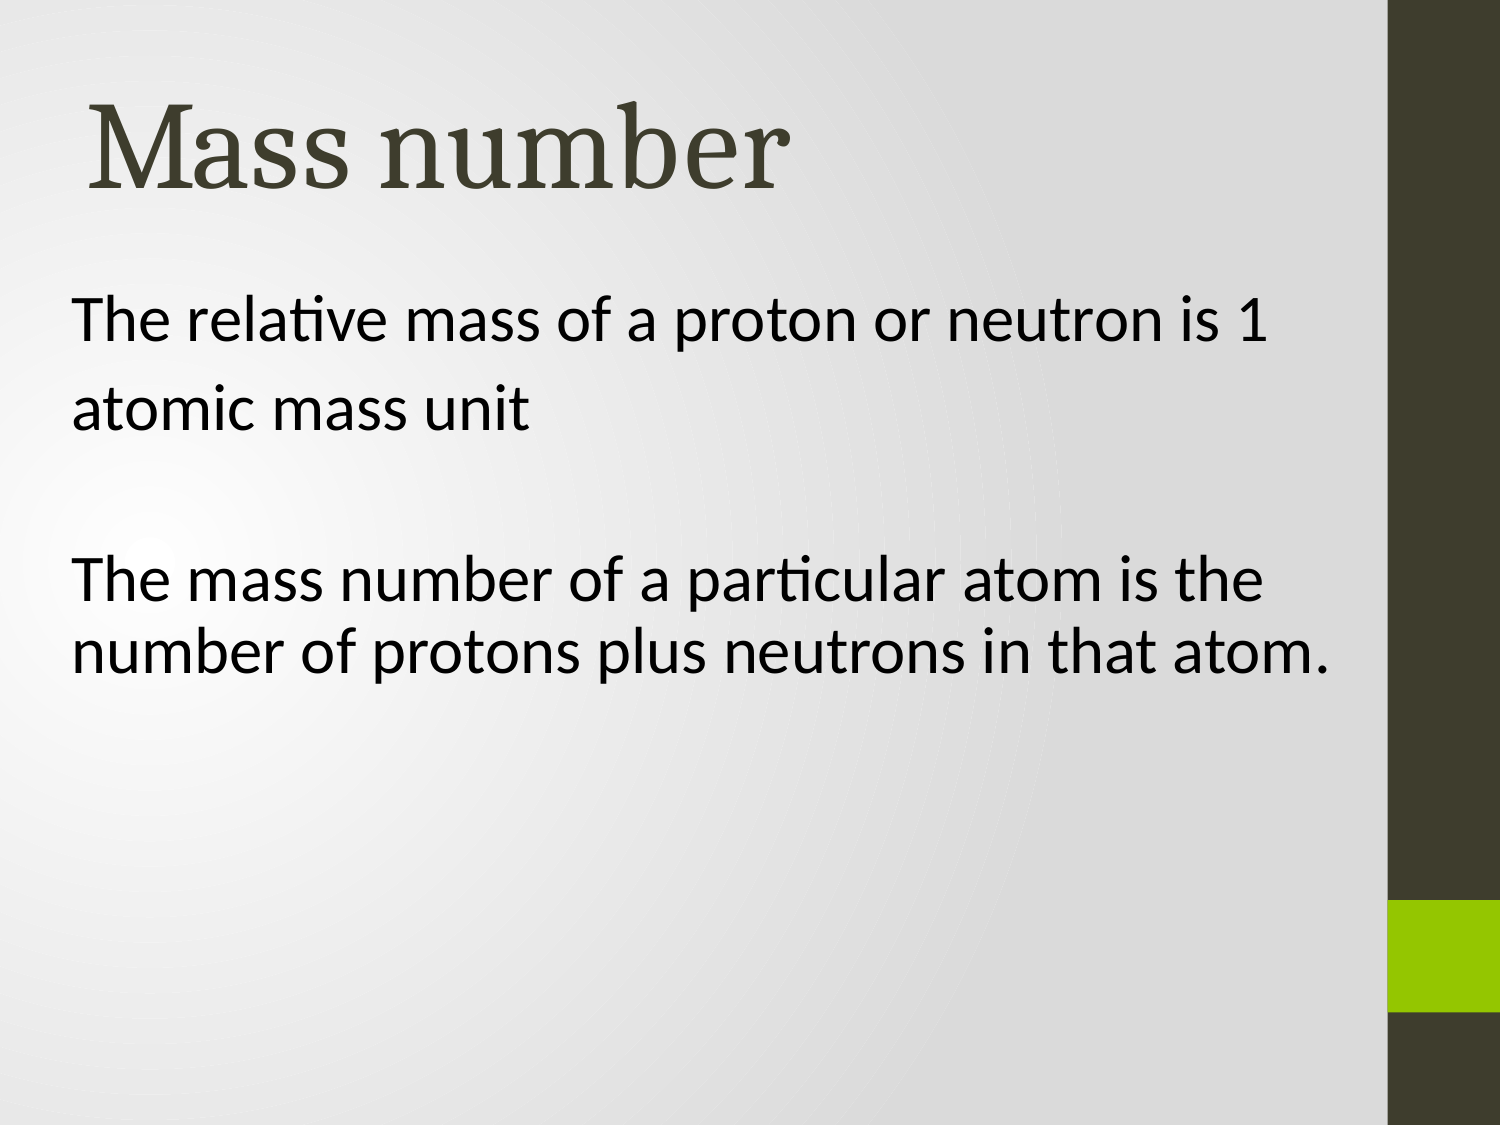

# Mass number
	The relative mass of a proton or neutron is 1
	atomic mass unit

	The mass number of a particular atom is the number of protons plus neutrons in that atom.